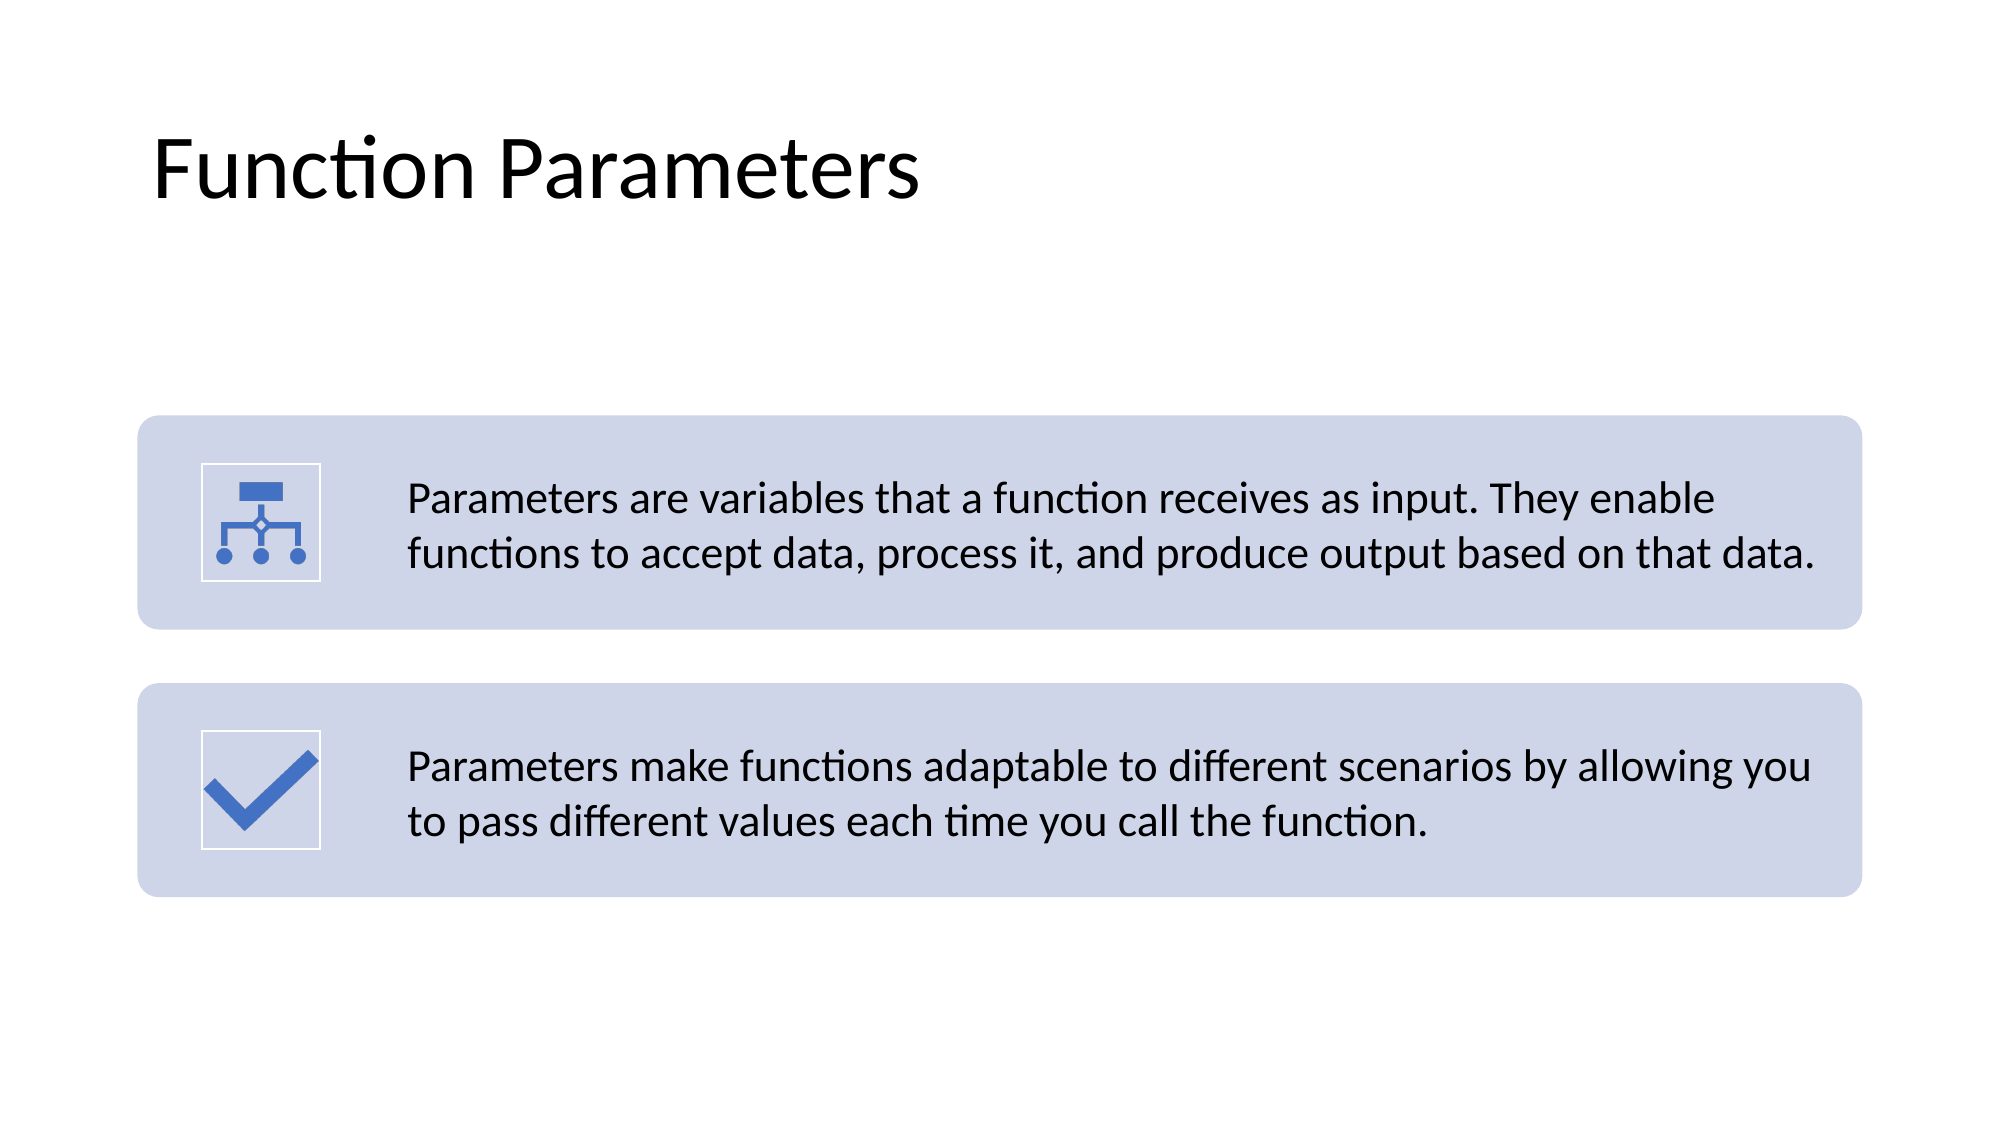

# Function Parameters
Parameters are variables that a function receives as input. They enable functions to accept data, process it, and produce output based on that data.
Parameters make functions adaptable to different scenarios by allowing you to pass different values each time you call the function.